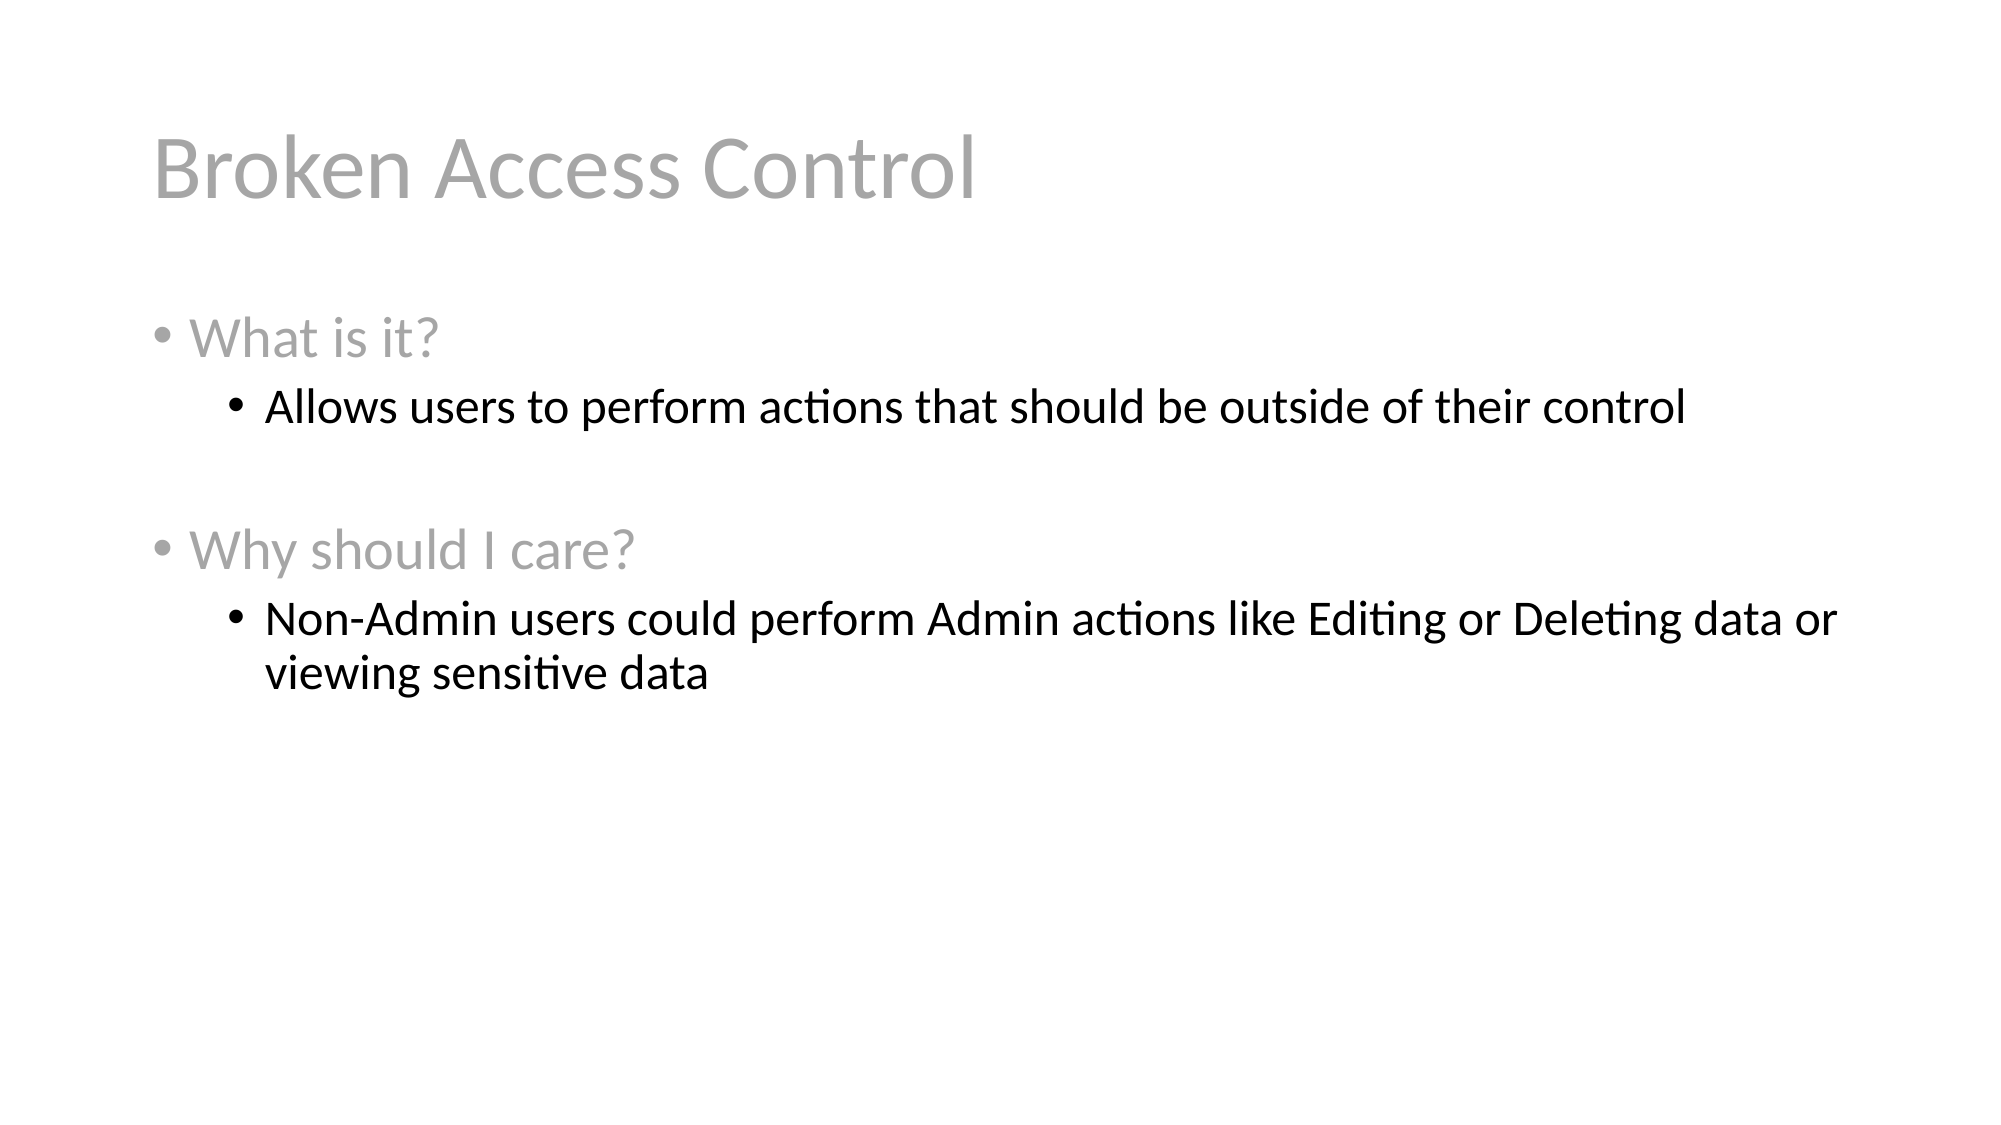

# Broken Access Control
What is it?
Allows users to perform actions that should be outside of their control

Why should I care?
Non-Admin users could perform Admin actions like Editing or Deleting data or viewing sensitive data